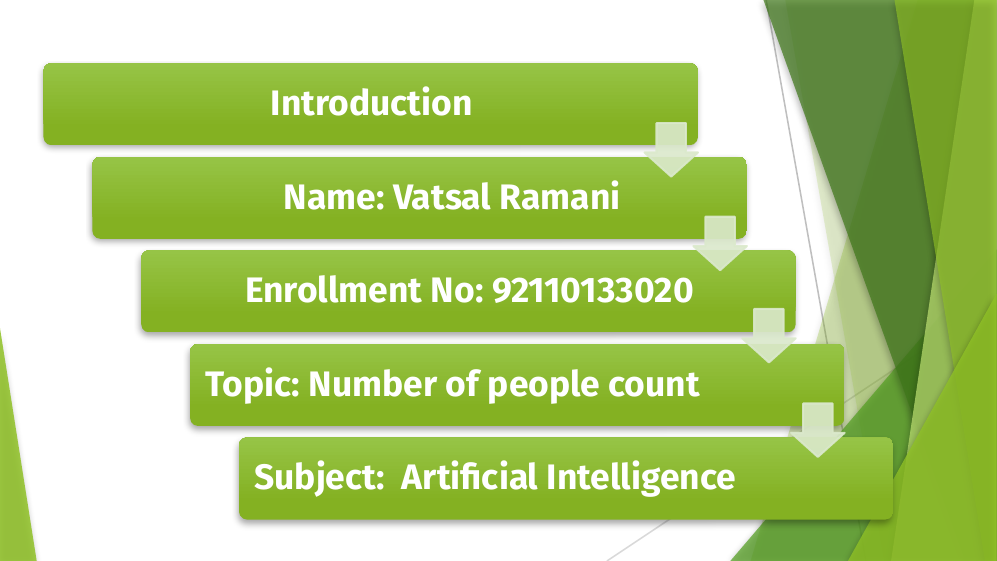

Introduction
Name: Vatsal Ramani
Enrollment No: 92110133020
Topic: Number of people count
Subject:  Artificial Intelligence